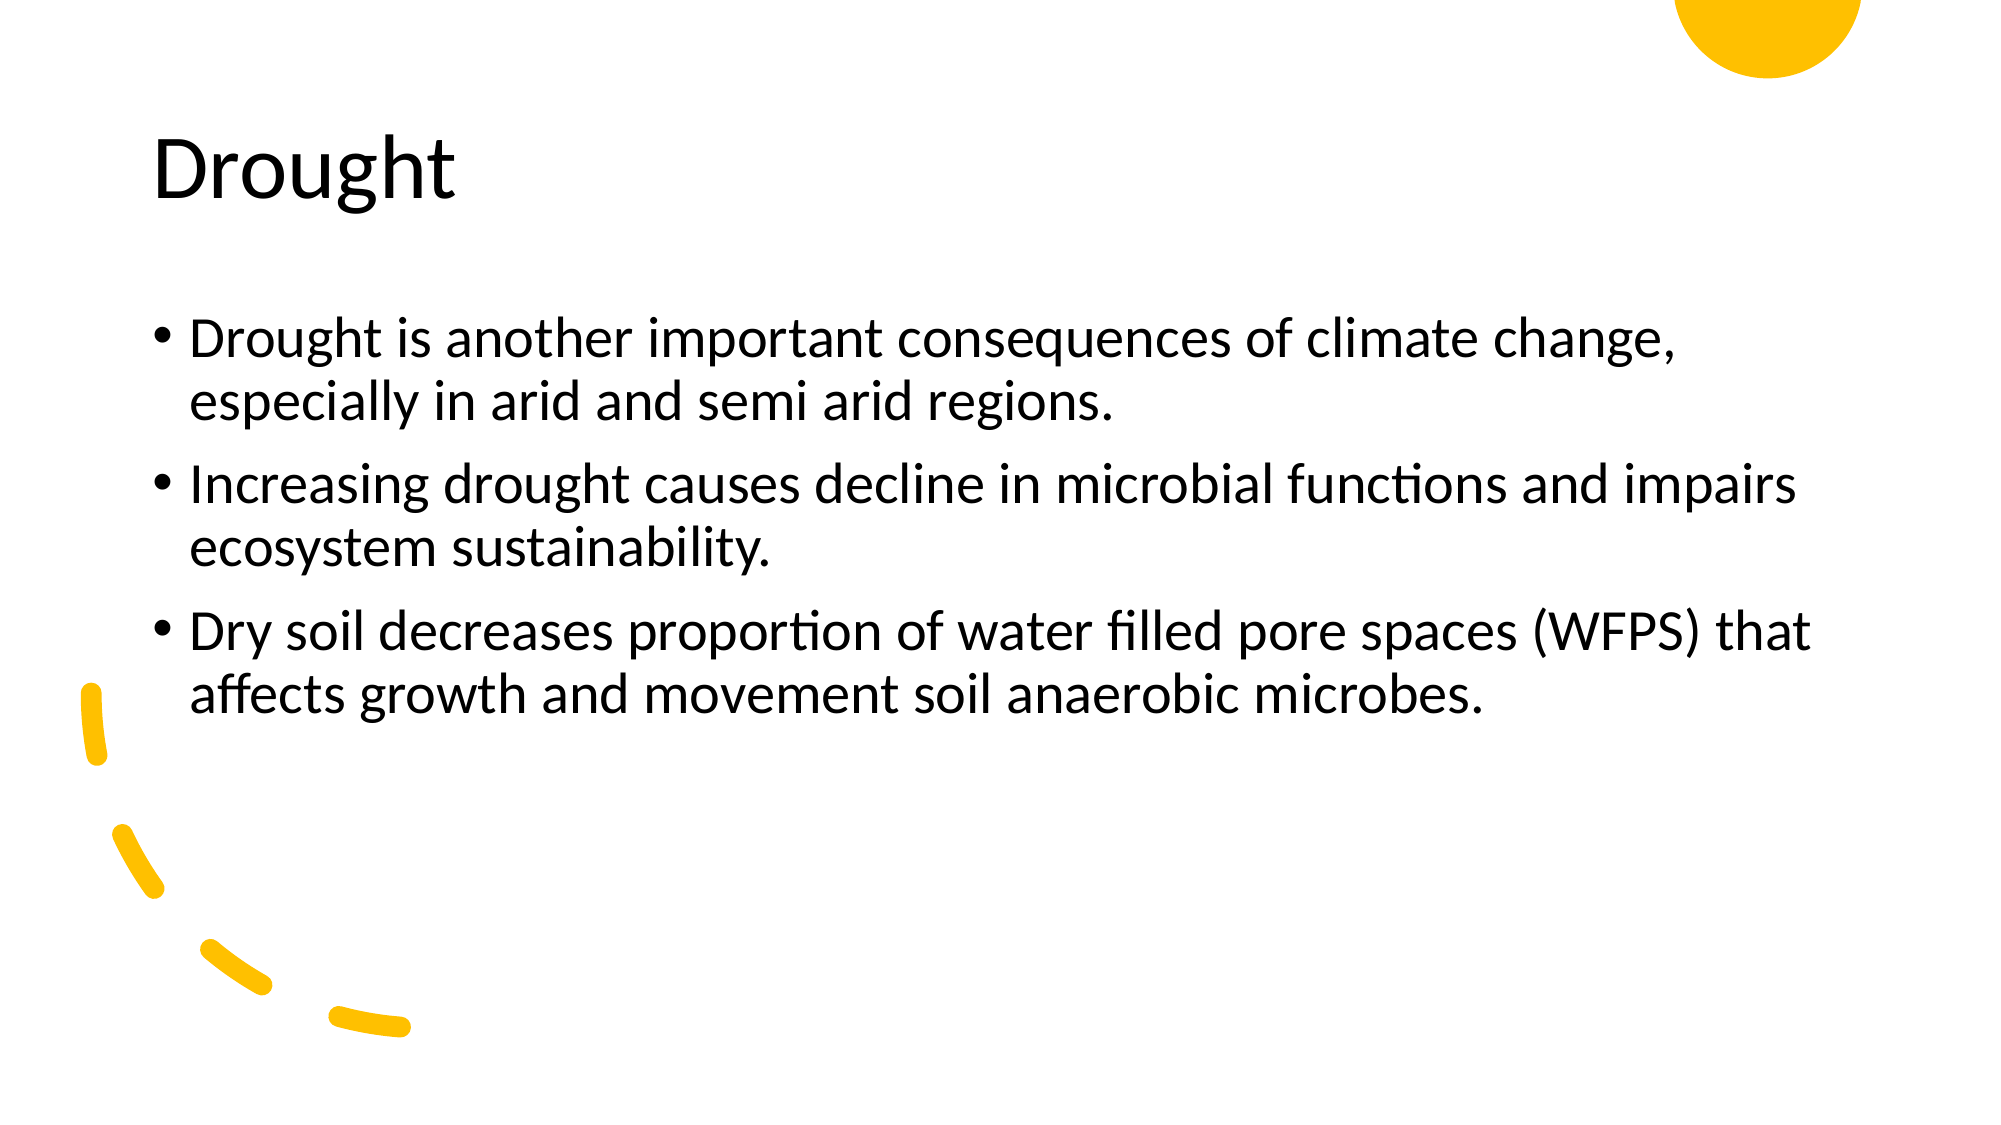

# Drought
Drought is another important consequences of climate change, especially in arid and semi arid regions.
Increasing drought causes decline in microbial functions and impairs ecosystem sustainability.
Dry soil decreases proportion of water filled pore spaces (WFPS) that affects growth and movement soil anaerobic microbes.